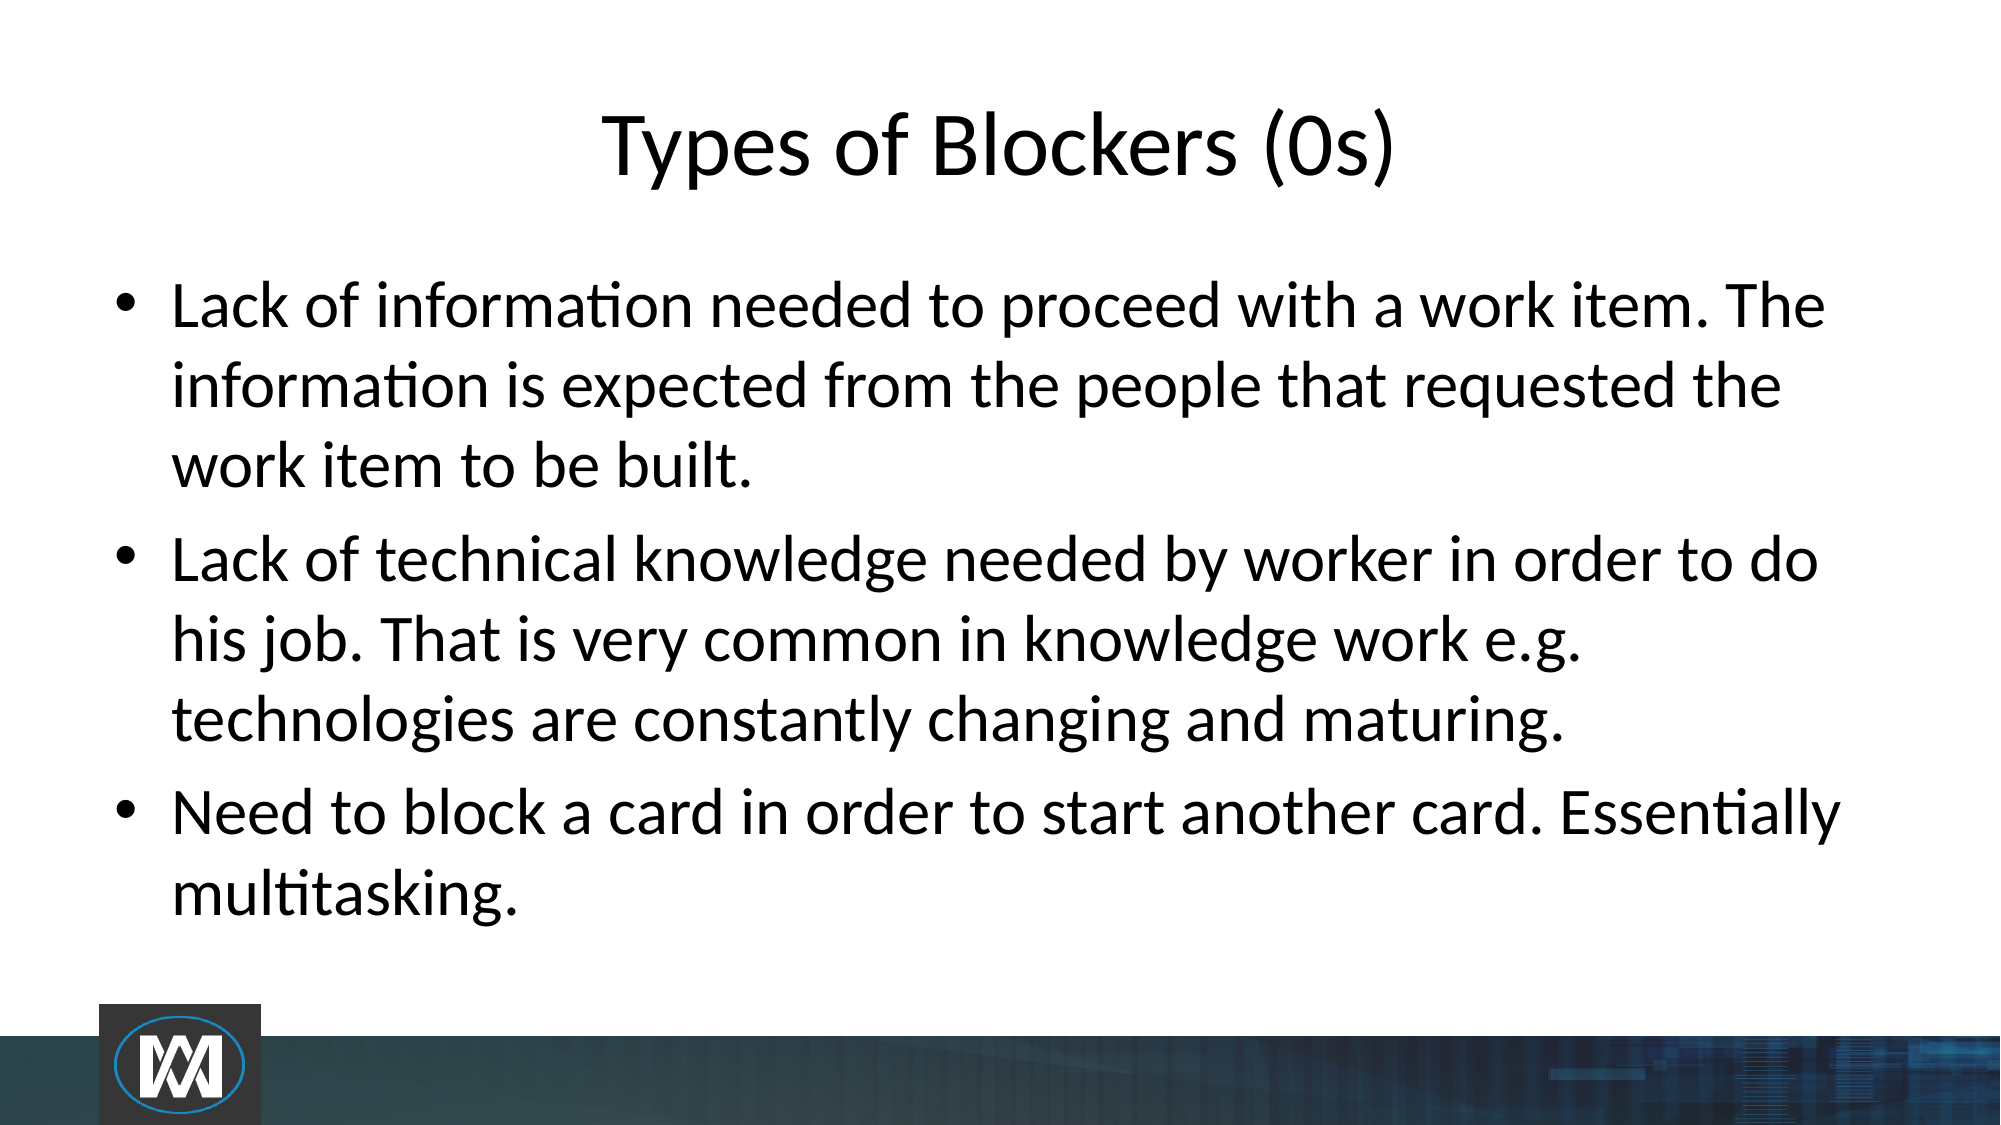

# Types of Blockers (0s)
Lack of information needed to proceed with a work item. The information is expected from the people that requested the work item to be built.
Lack of technical knowledge needed by worker in order to do his job. That is very common in knowledge work e.g. technologies are constantly changing and maturing.
Need to block a card in order to start another card. Essentially multitasking.